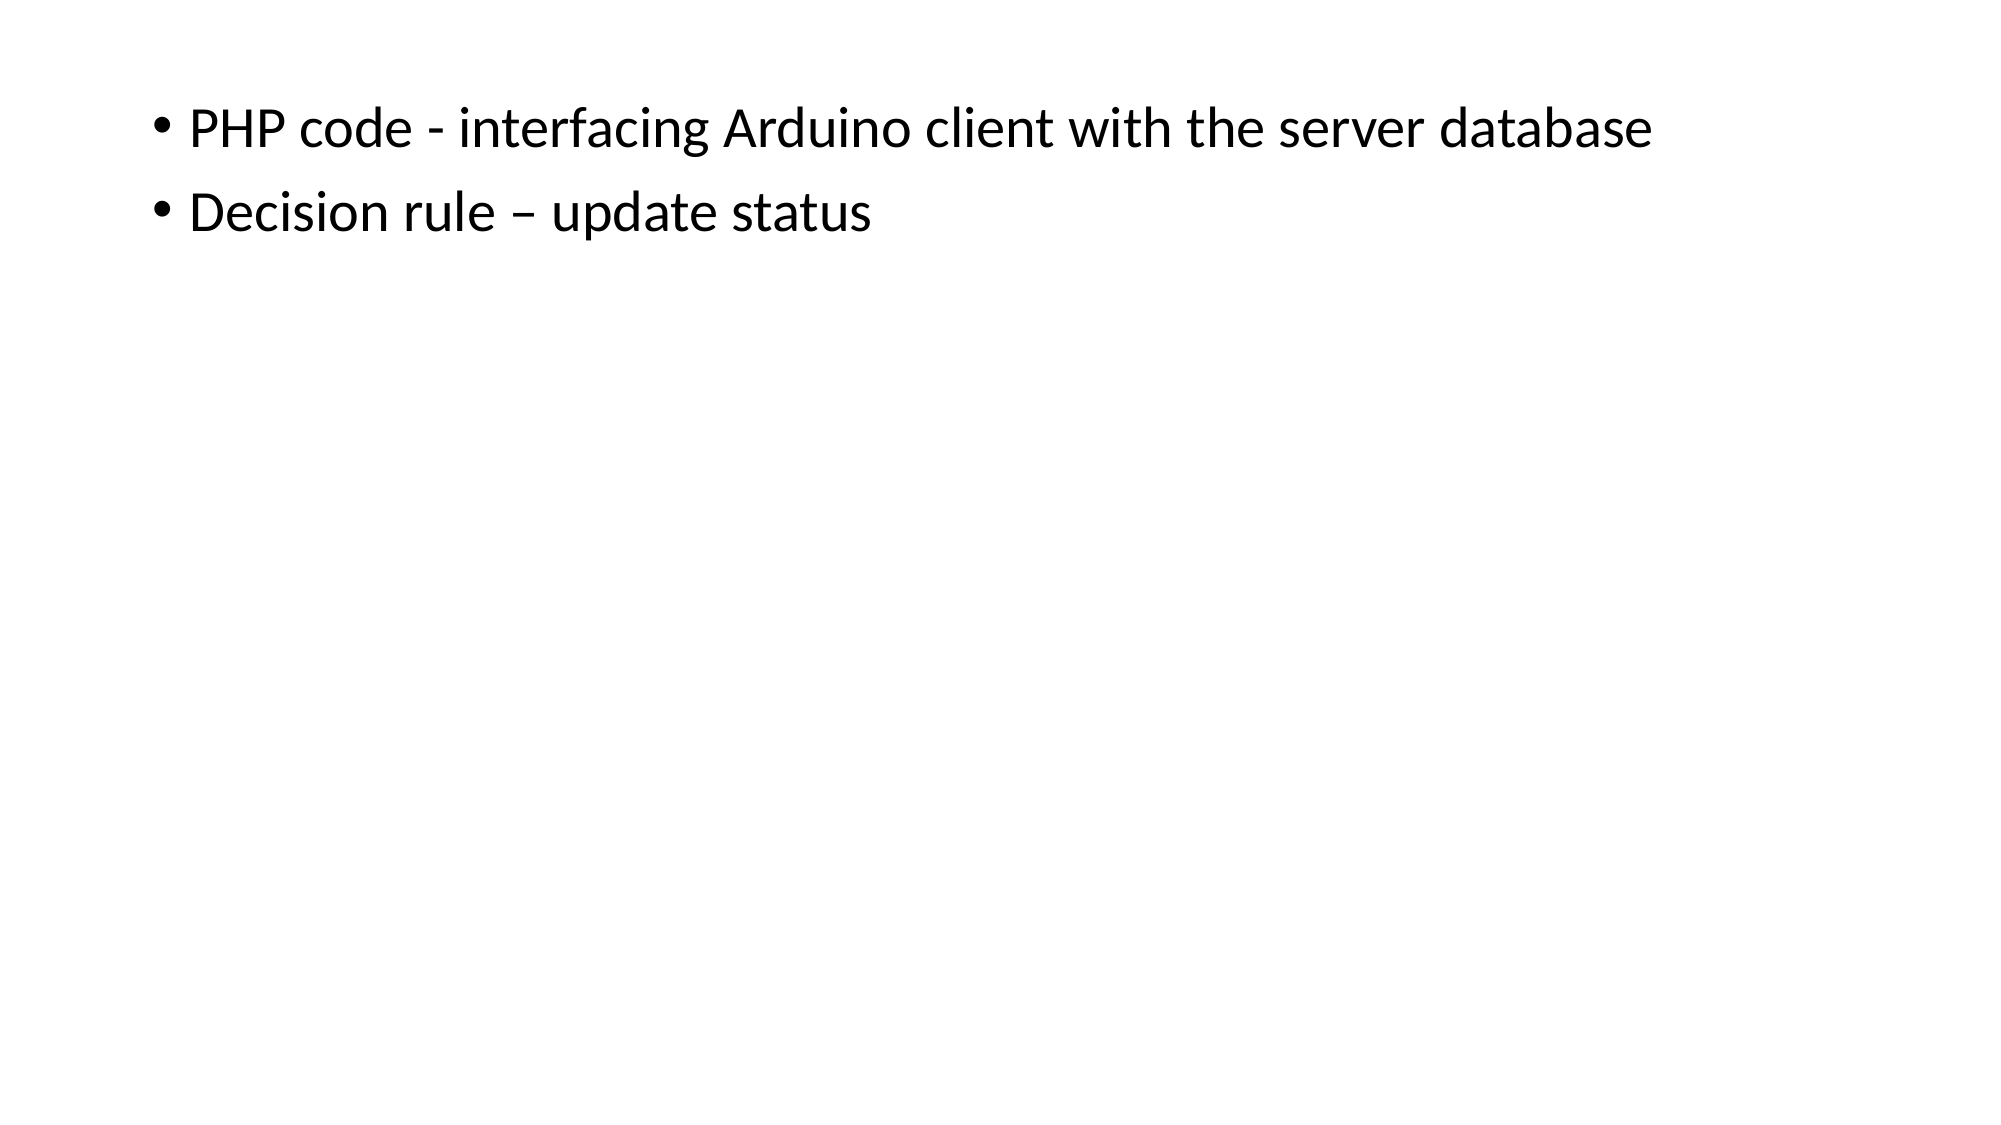

PHP code - interfacing Arduino client with the server database
Decision rule – update status